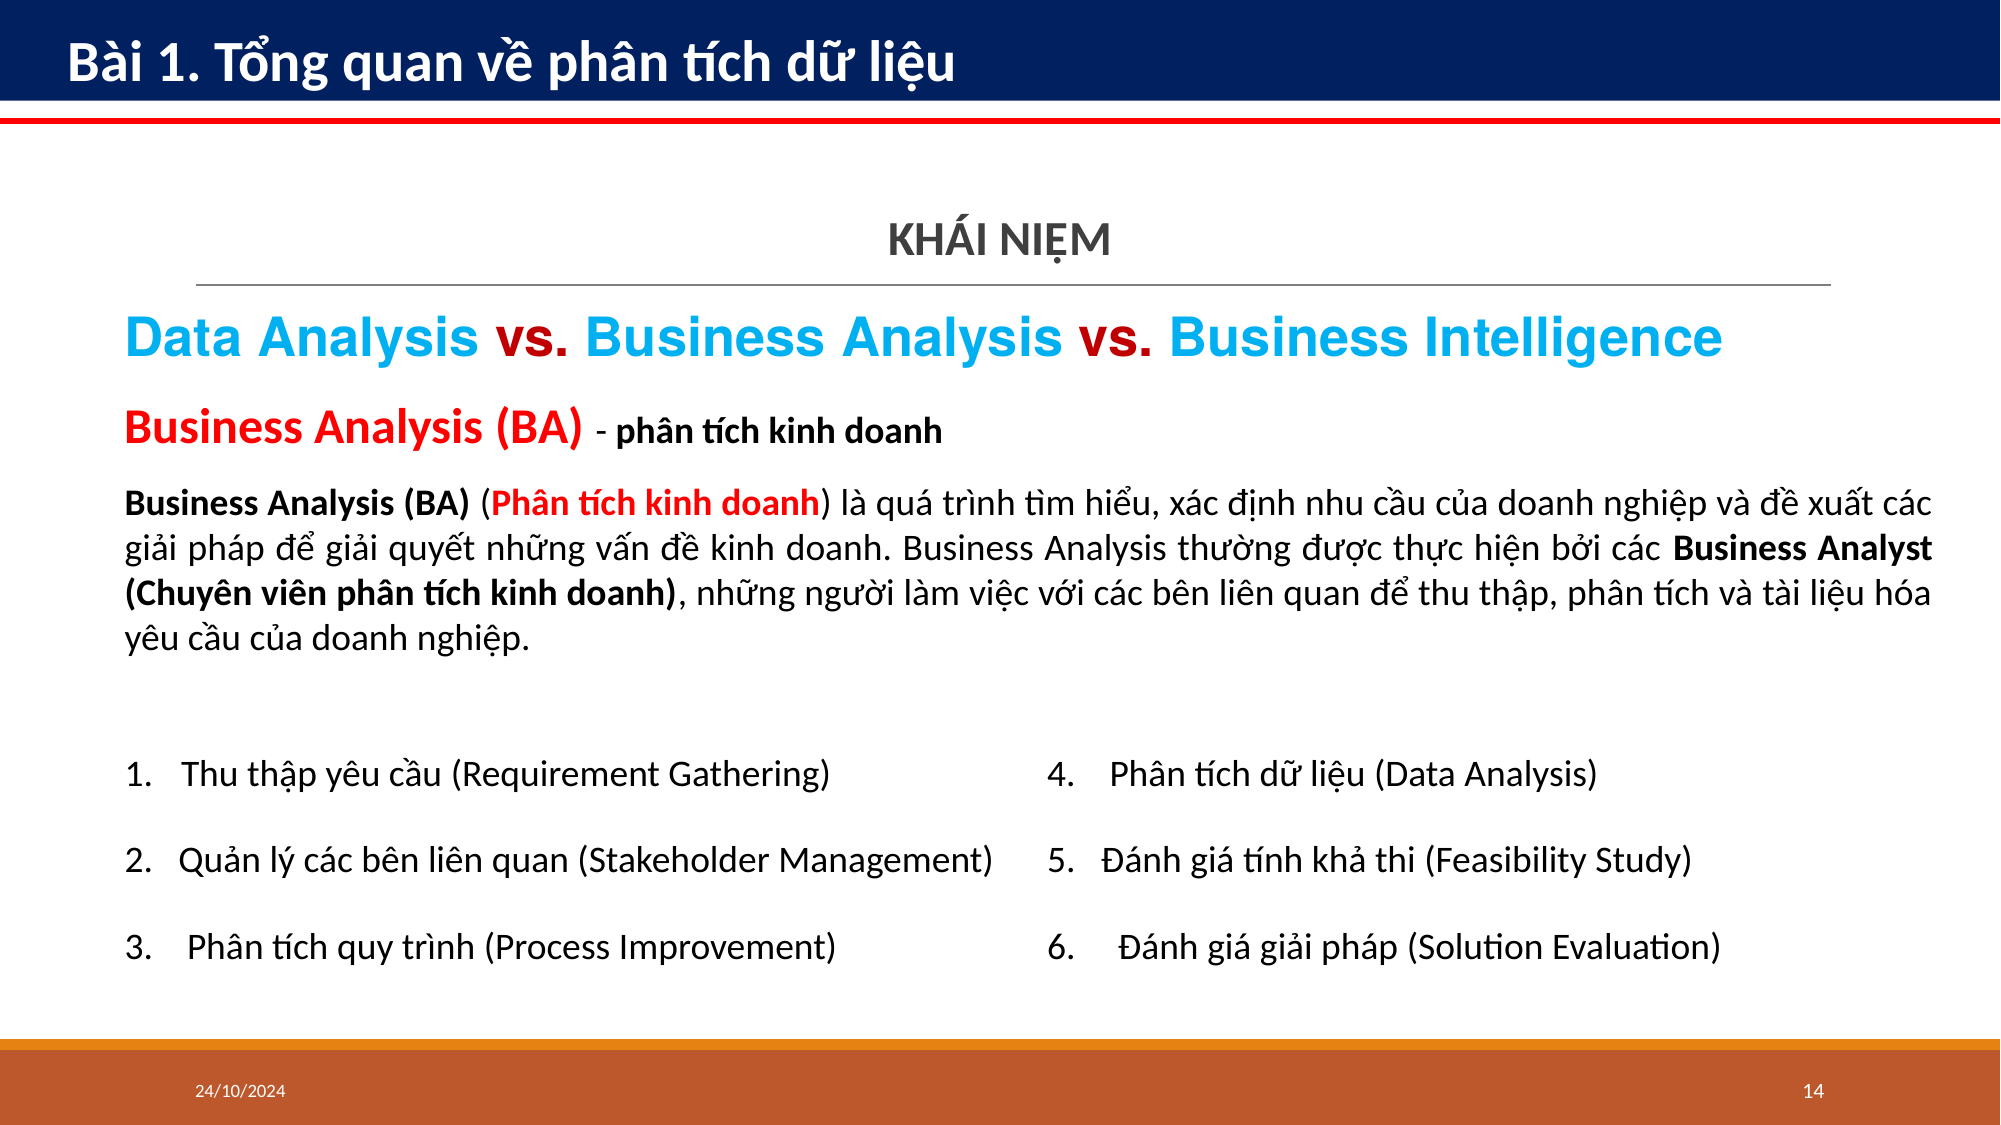

# Bài 1. Tổng quan về phân tích dữ liệu
KHÁI NIỆM
Data Analysis vs. Business Analysis vs. Business Intelligence
Business Analysis (BA) - phân tích kinh doanh
Business Analysis (BA) (Phân tích kinh doanh) là quá trình tìm hiểu, xác định nhu cầu của doanh nghiệp và đề xuất các giải pháp để giải quyết những vấn đề kinh doanh. Business Analysis thường được thực hiện bởi các Business Analyst (Chuyên viên phân tích kinh doanh), những người làm việc với các bên liên quan để thu thập, phân tích và tài liệu hóa yêu cầu của doanh nghiệp.
4.    Phân tích dữ liệu (Data Analysis)
Thu thập yêu cầu (Requirement Gathering)
2.   Quản lý các bên liên quan (Stakeholder Management)
5.   Đánh giá tính khả thi (Feasibility Study)
3.    Phân tích quy trình (Process Improvement)
6.     Đánh giá giải pháp (Solution Evaluation)
24/10/2024
14